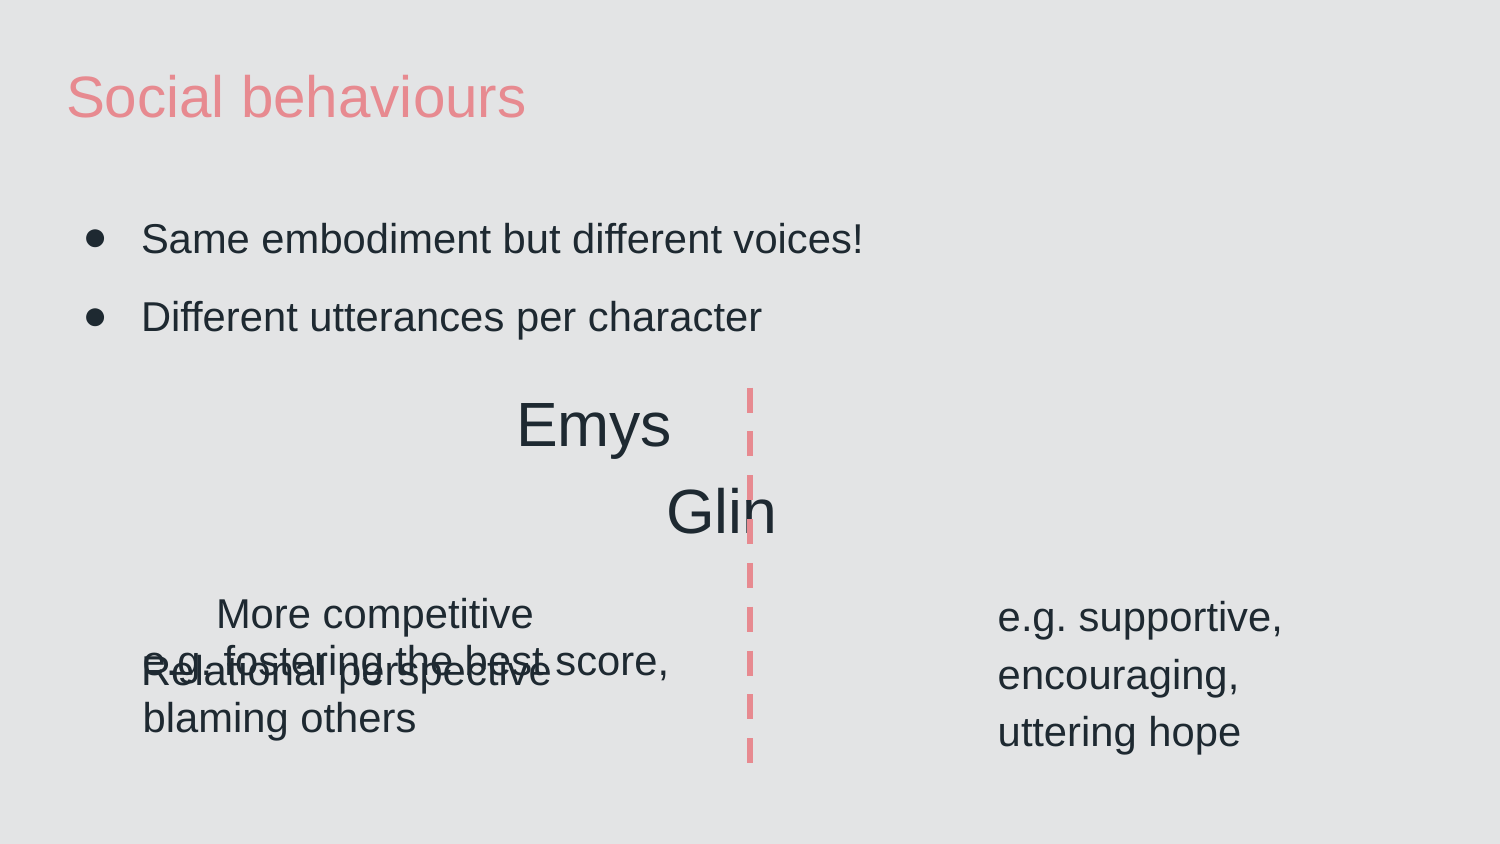

# Social behaviours
Same embodiment but different voices!
Different utterances per character
			Emys									Glin
More competitive						Relational perspective
e.g. supportive,
encouraging,
uttering hope
e.g. fostering the best score, blaming others